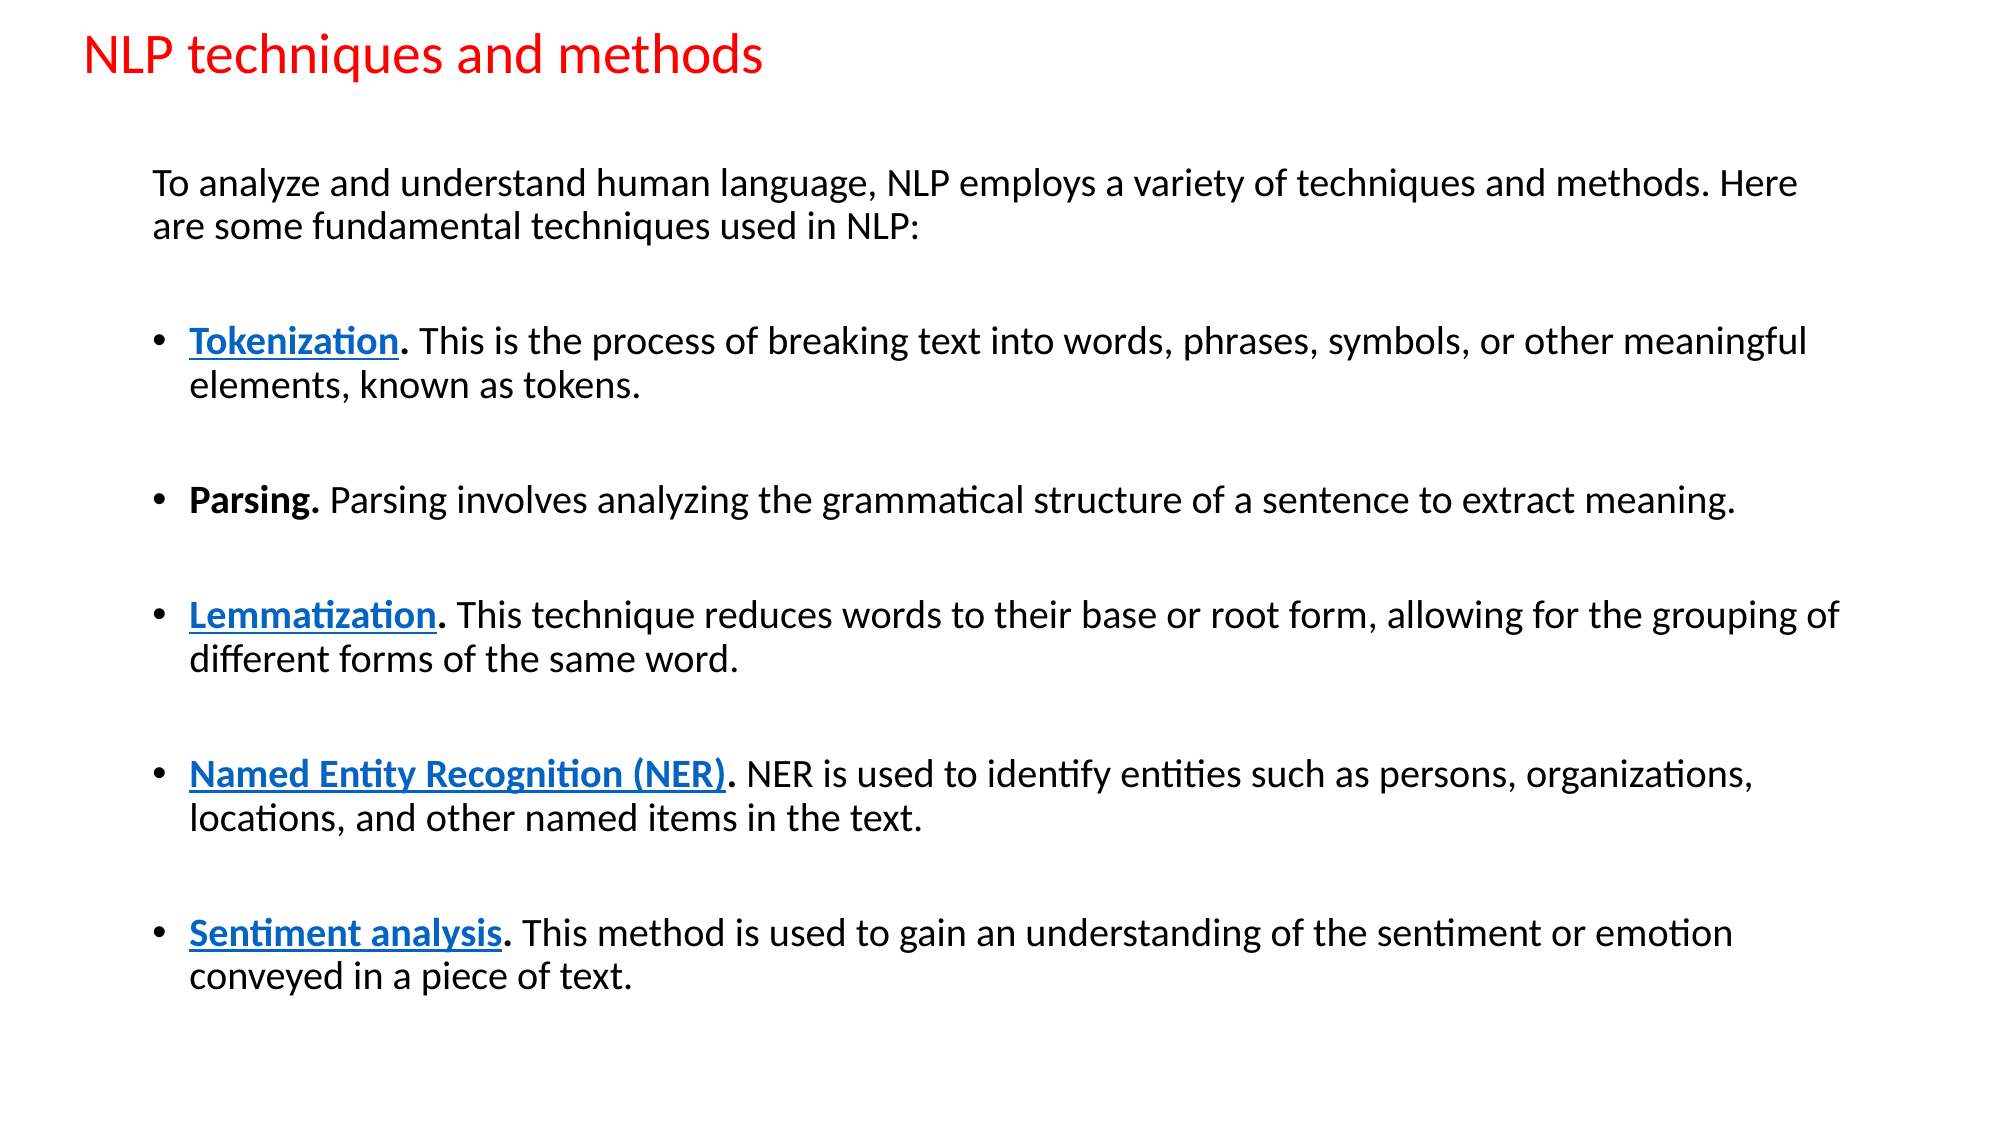

# NLP techniques and methods
To analyze and understand human language, NLP employs a variety of techniques and methods. Here are some fundamental techniques used in NLP:

Tokenization. This is the process of breaking text into words, phrases, symbols, or other meaningful elements, known as tokens.

Parsing. Parsing involves analyzing the grammatical structure of a sentence to extract meaning.

Lemmatization. This technique reduces words to their base or root form, allowing for the grouping of different forms of the same word.

Named Entity Recognition (NER). NER is used to identify entities such as persons, organizations, locations, and other named items in the text.

Sentiment analysis. This method is used to gain an understanding of the sentiment or emotion conveyed in a piece of text.